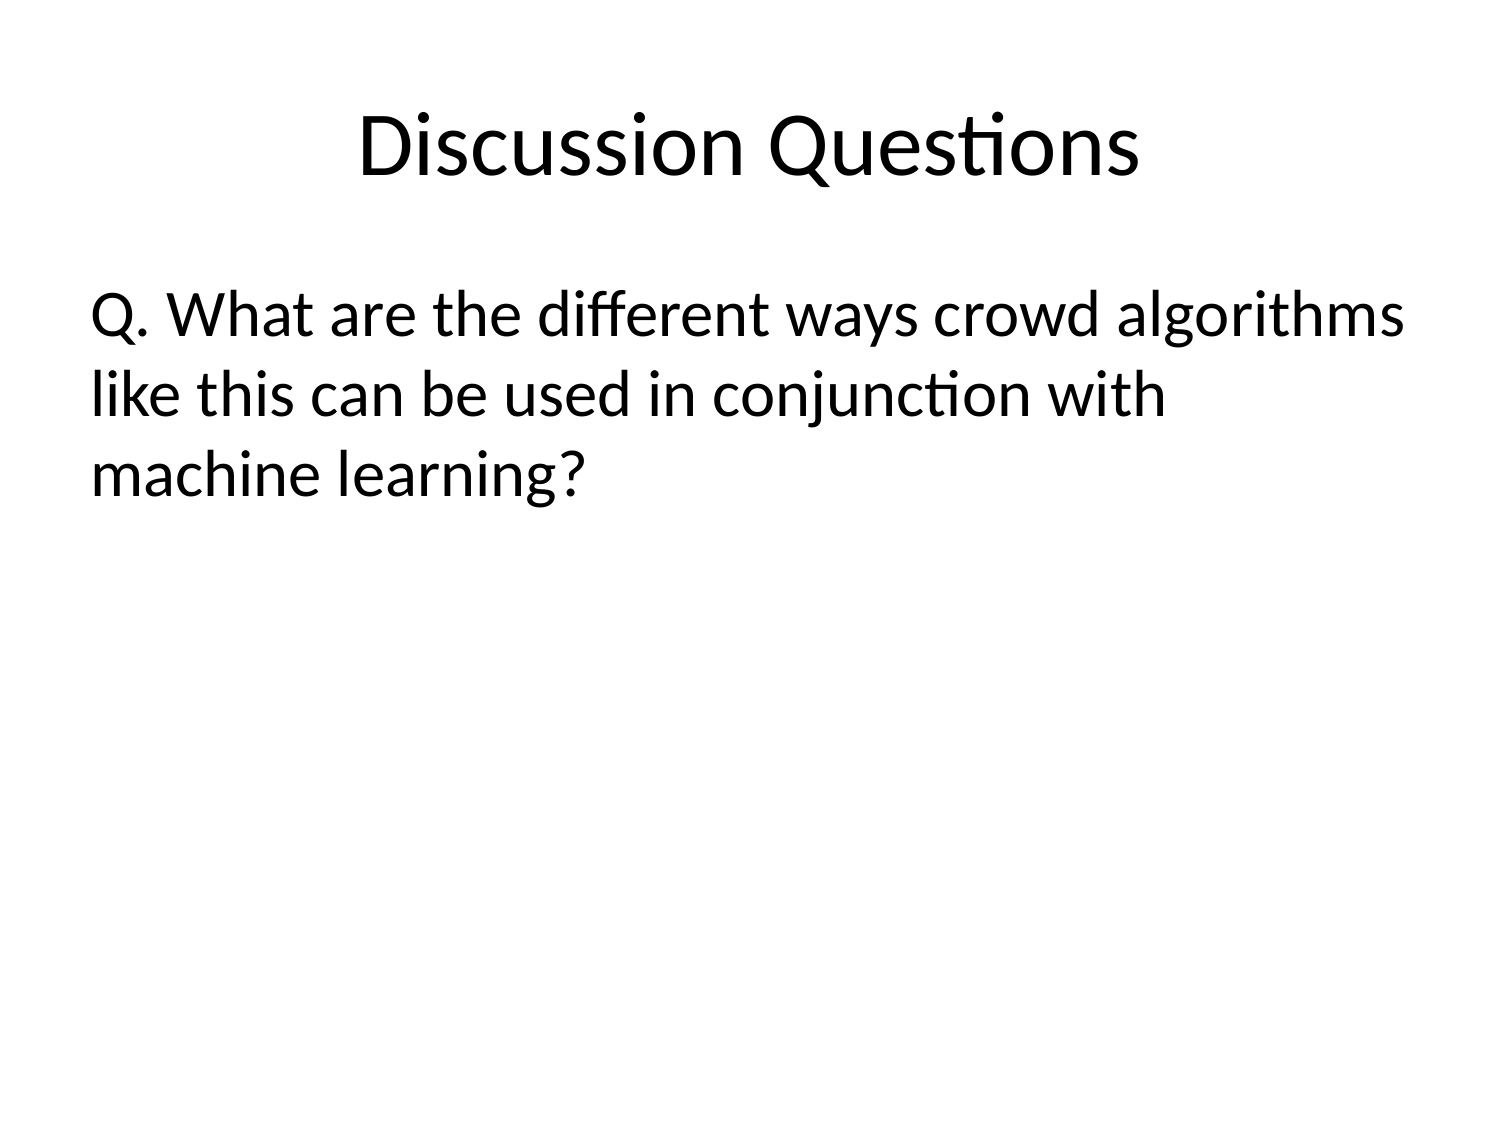

# Discussion Questions
Q. What are the different ways crowd algorithms like this can be used in conjunction with machine learning?